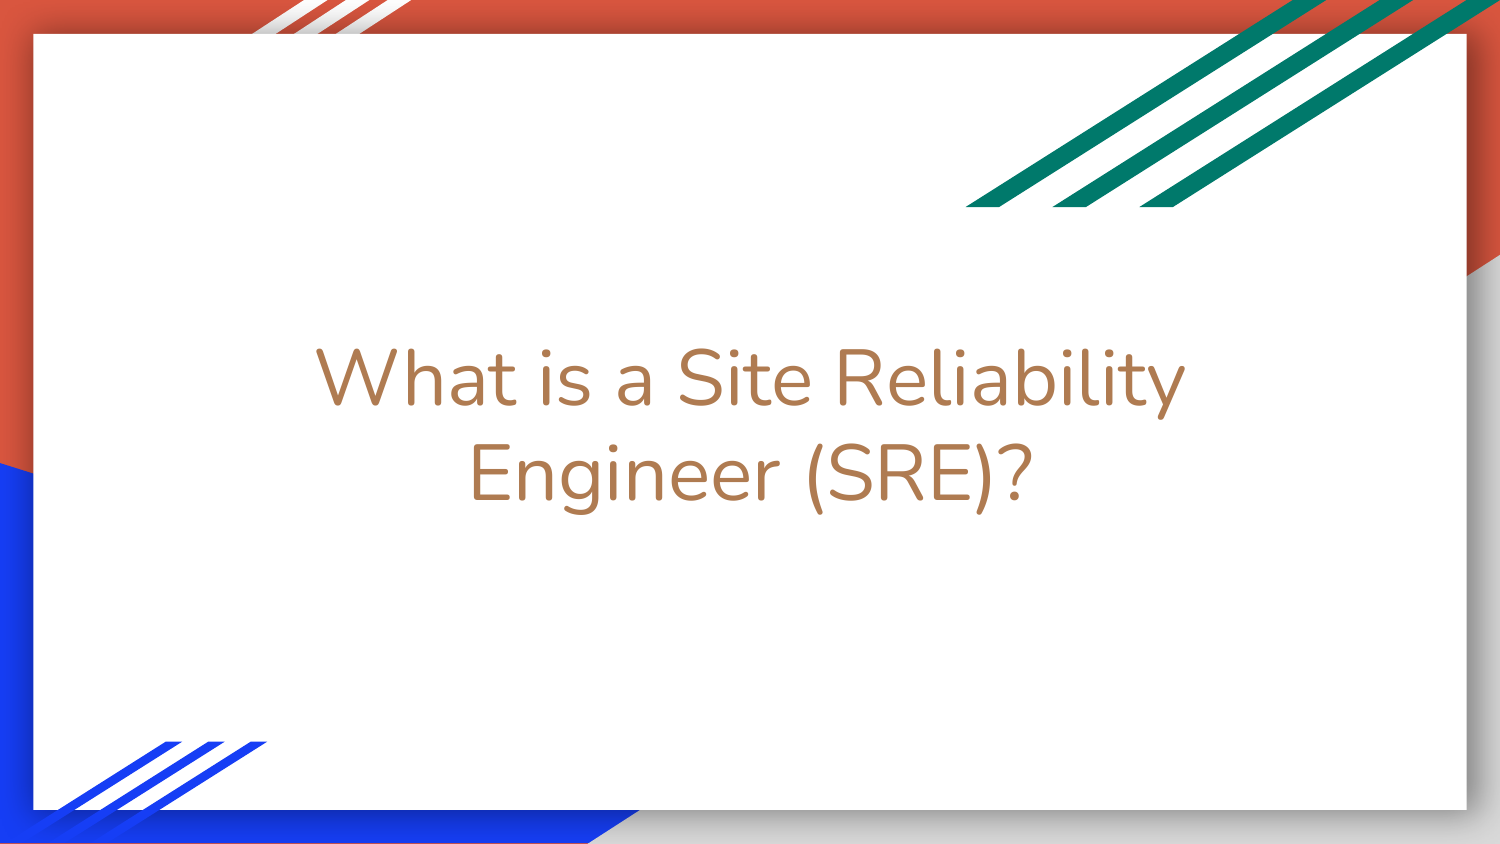

# What is a Site Reliability Engineer (SRE)?